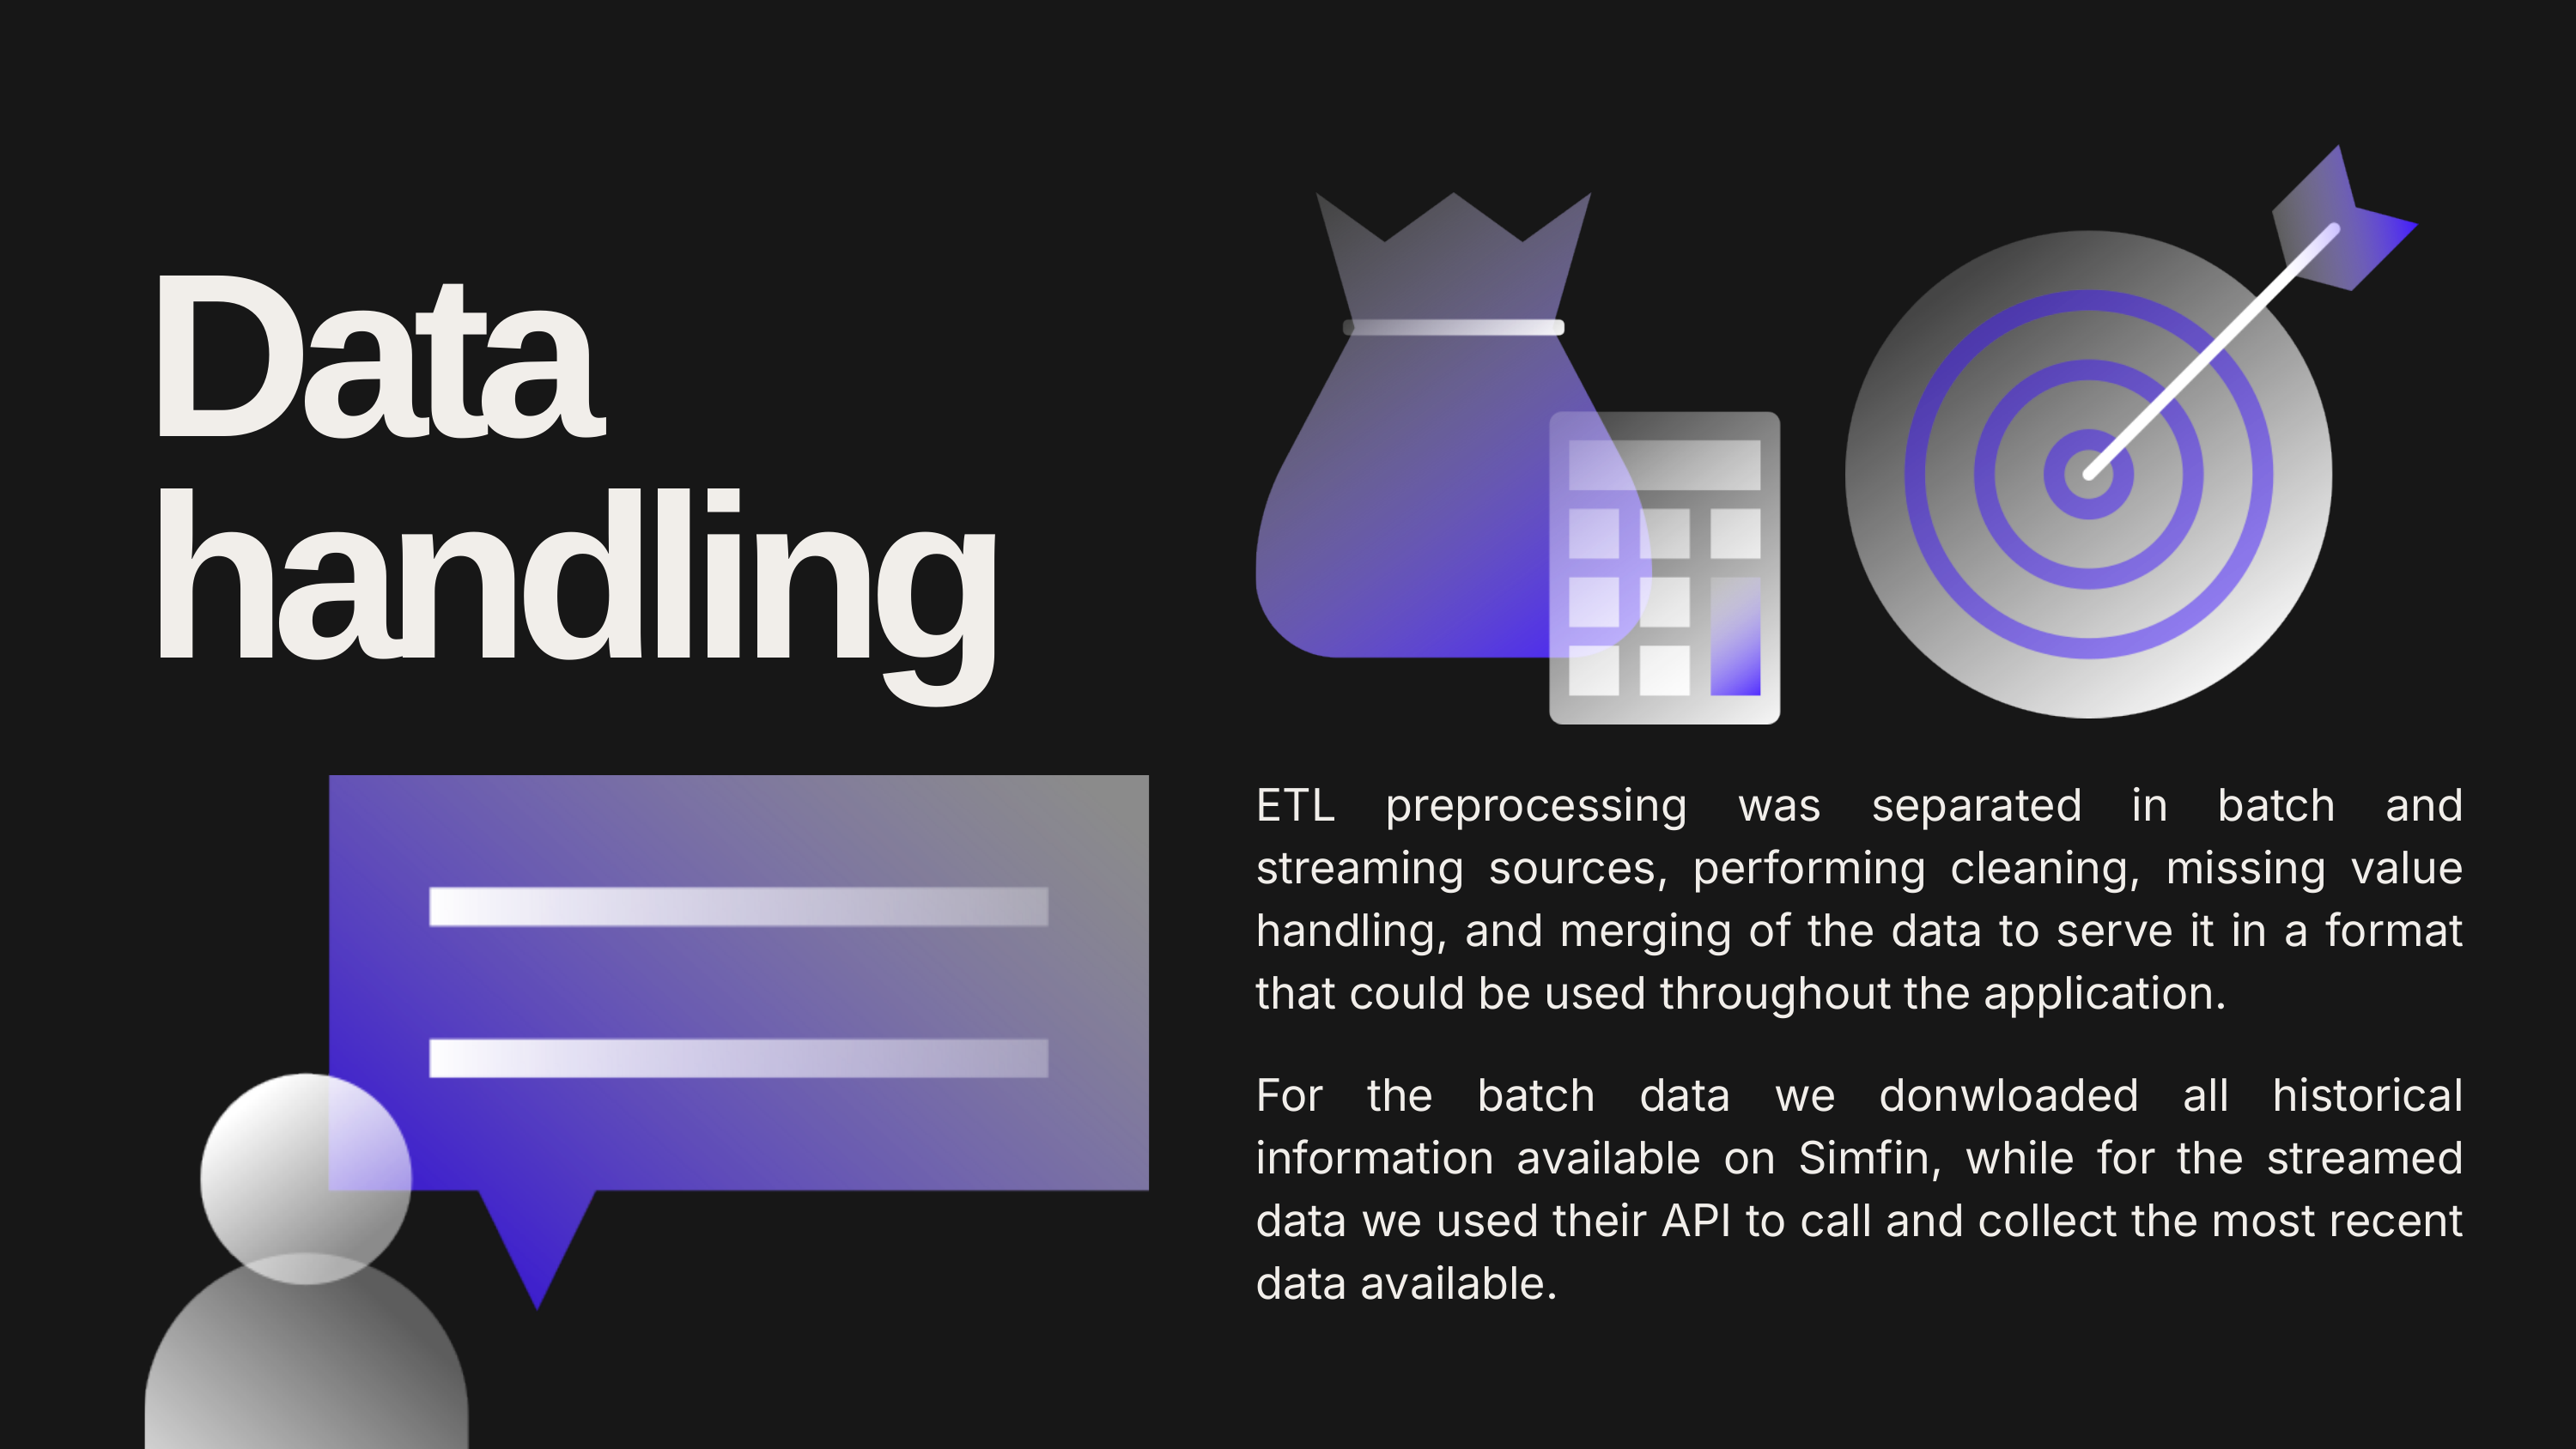

Data handling
ETL preprocessing was separated in batch and streaming sources, performing cleaning, missing value handling, and merging of the data to serve it in a format that could be used throughout the application.

For the batch data we donwloaded all historical information available on Simfin, while for the streamed data we used their API to call and collect the most recent data available.